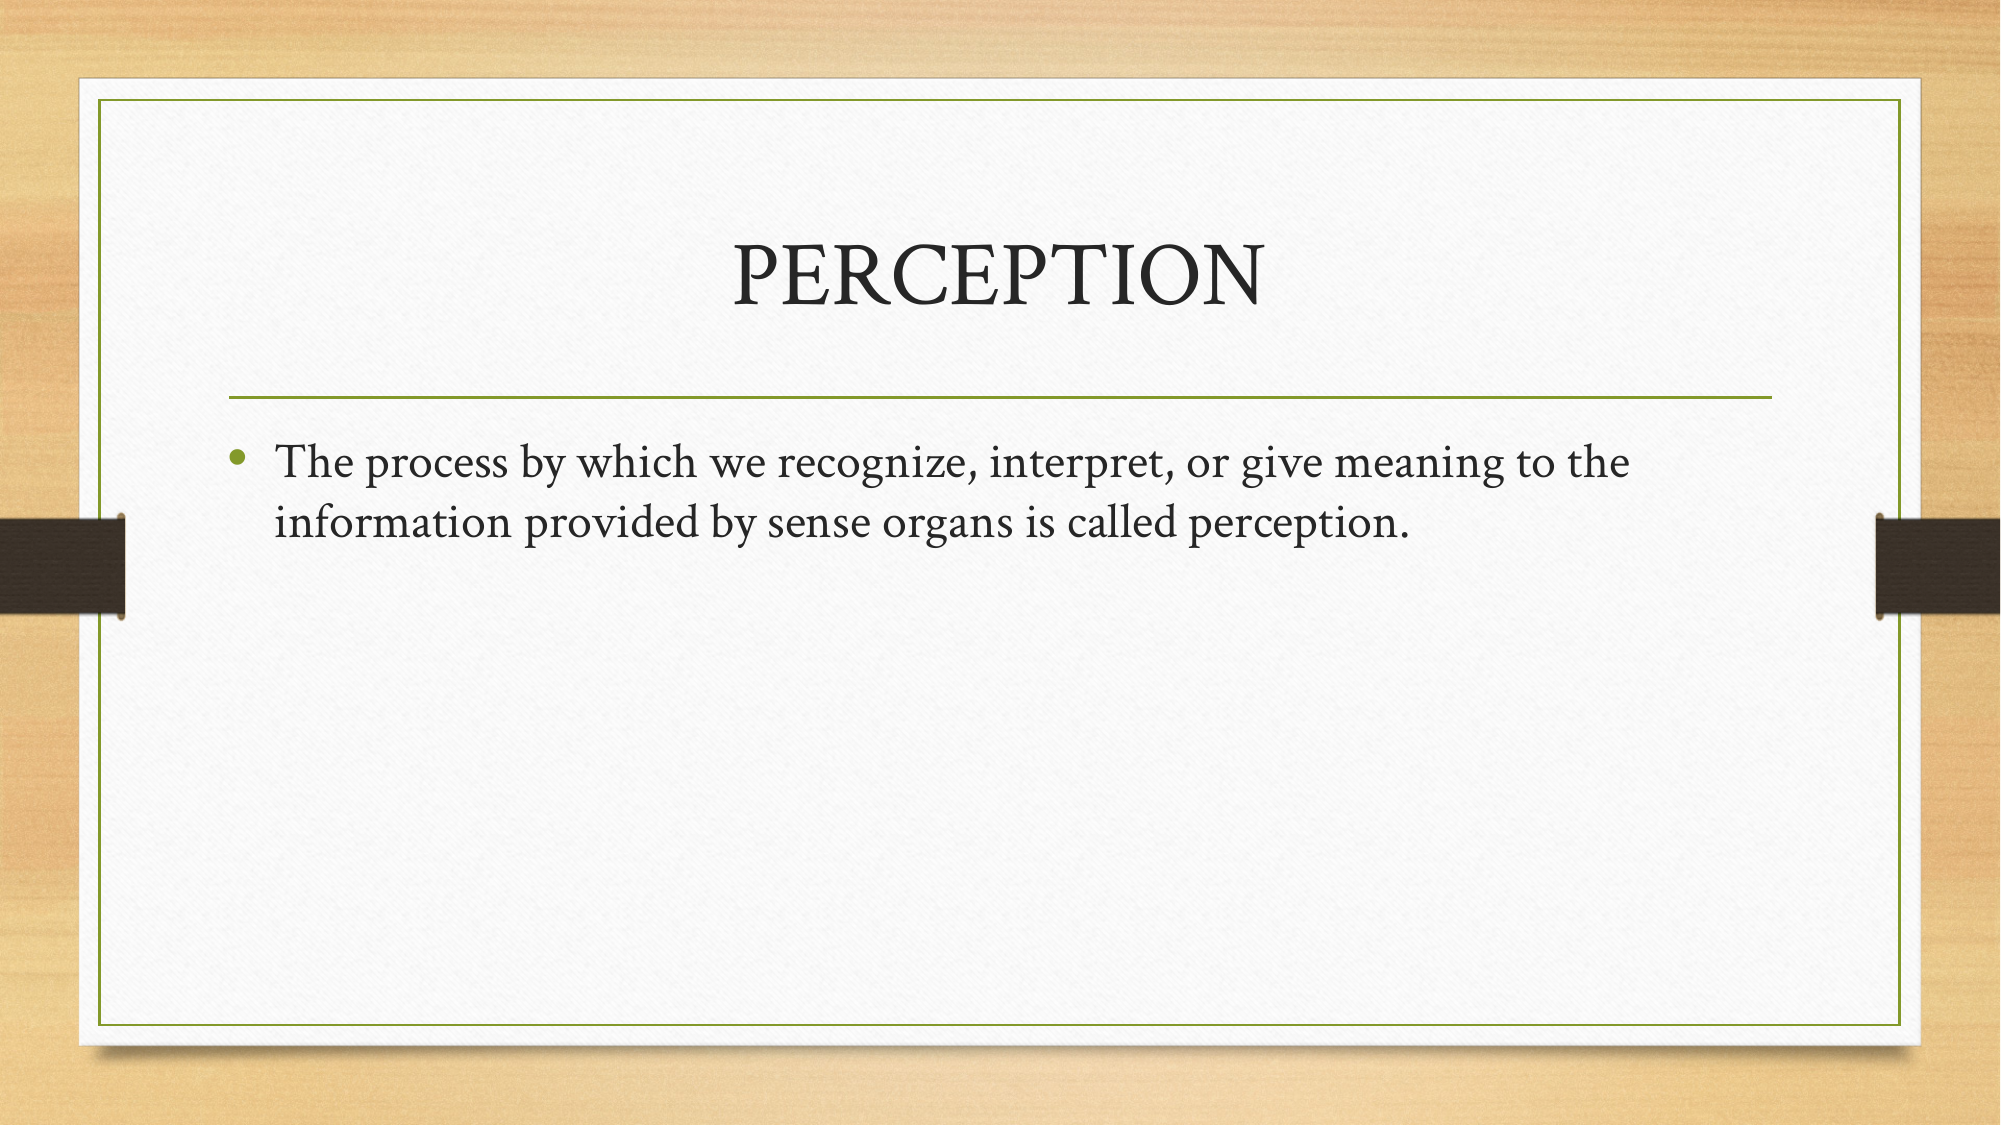

# PERCEPTION
The process by which we recognize, interpret, or give meaning to the information provided by sense organs is called perception.